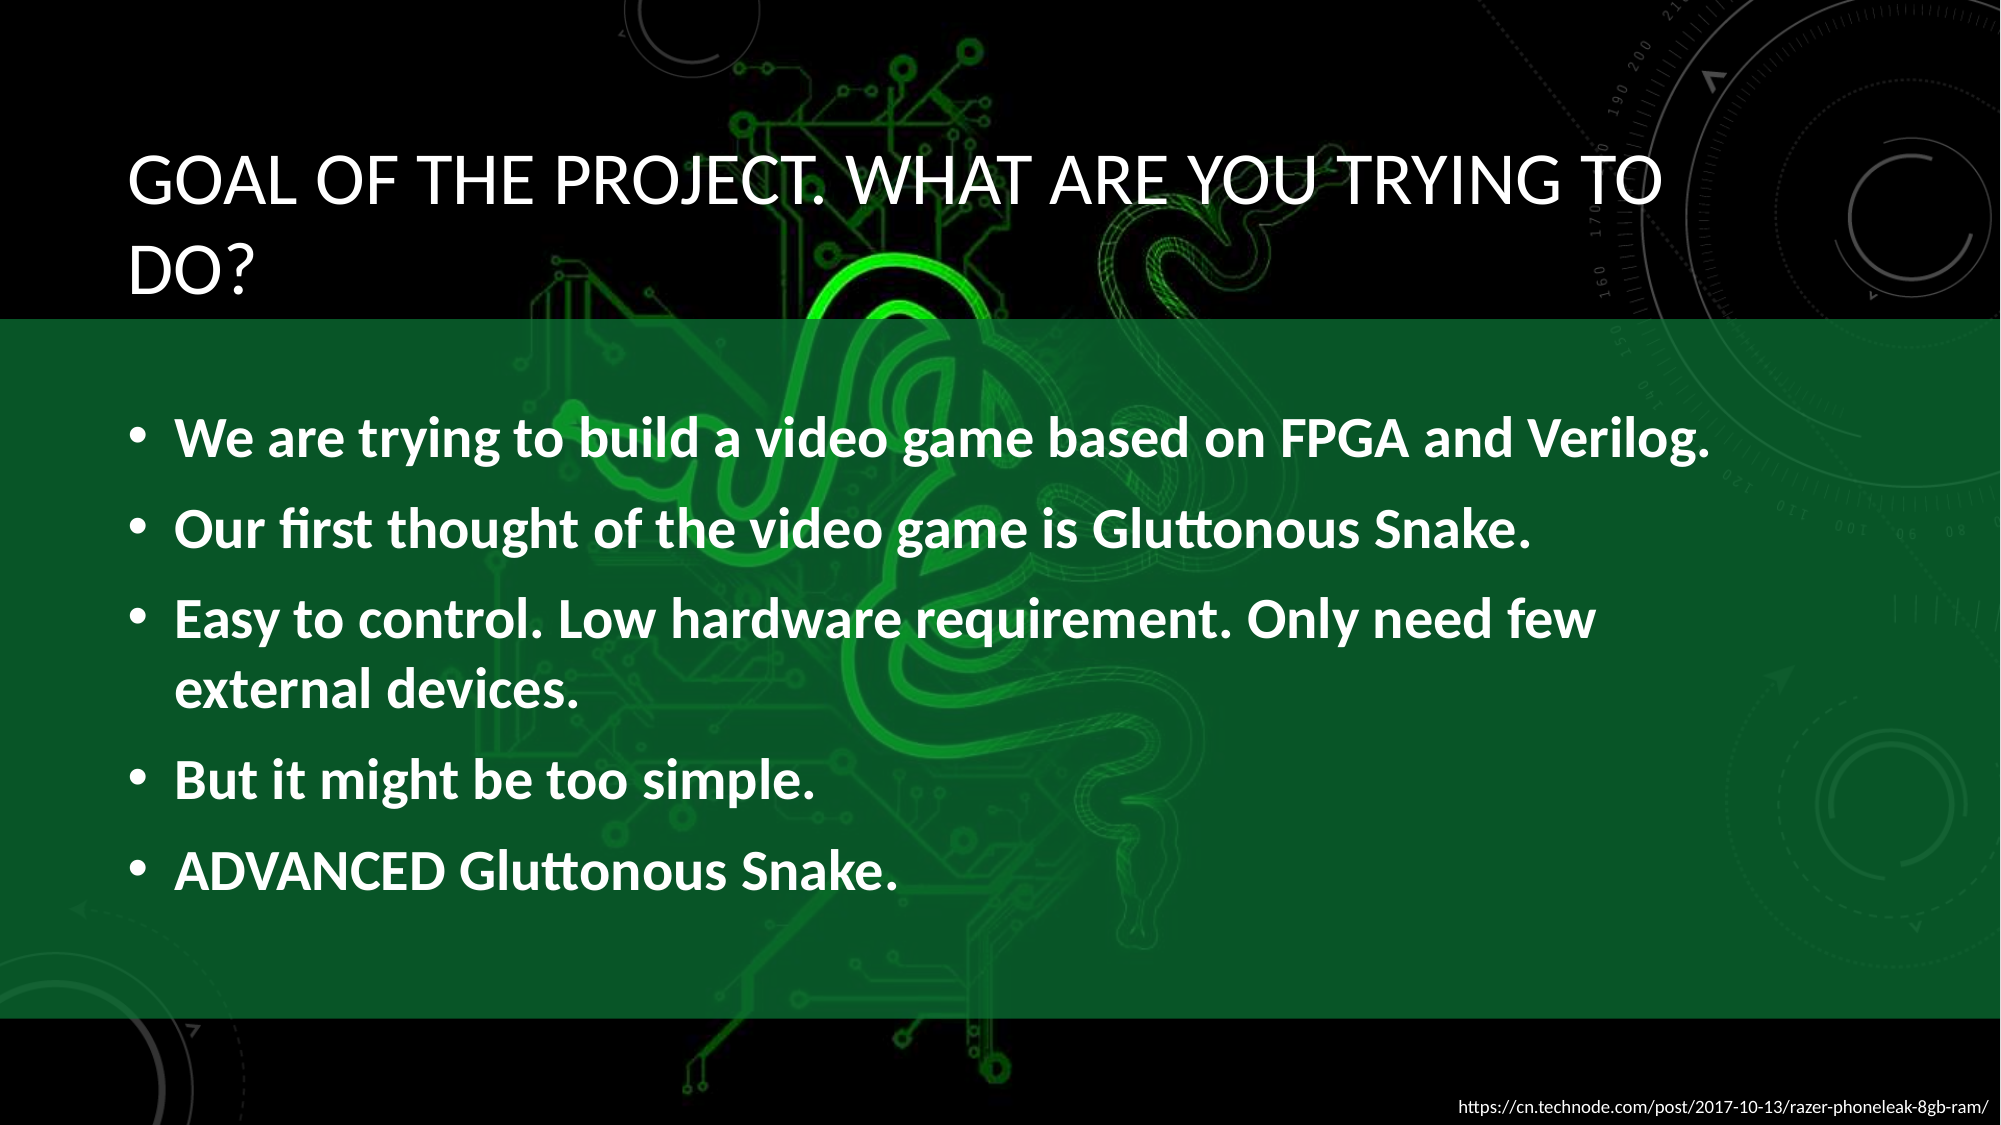

# Goal of the project. What are you trying to do?

We are trying to build a video game based on FPGA and Verilog.
Our first thought of the video game is Gluttonous Snake.
Easy to control. Low hardware requirement. Only need few external devices.
But it might be too simple.
ADVANCED Gluttonous Snake.
https://cn.technode.com/post/2017-10-13/razer-phoneleak-8gb-ram/